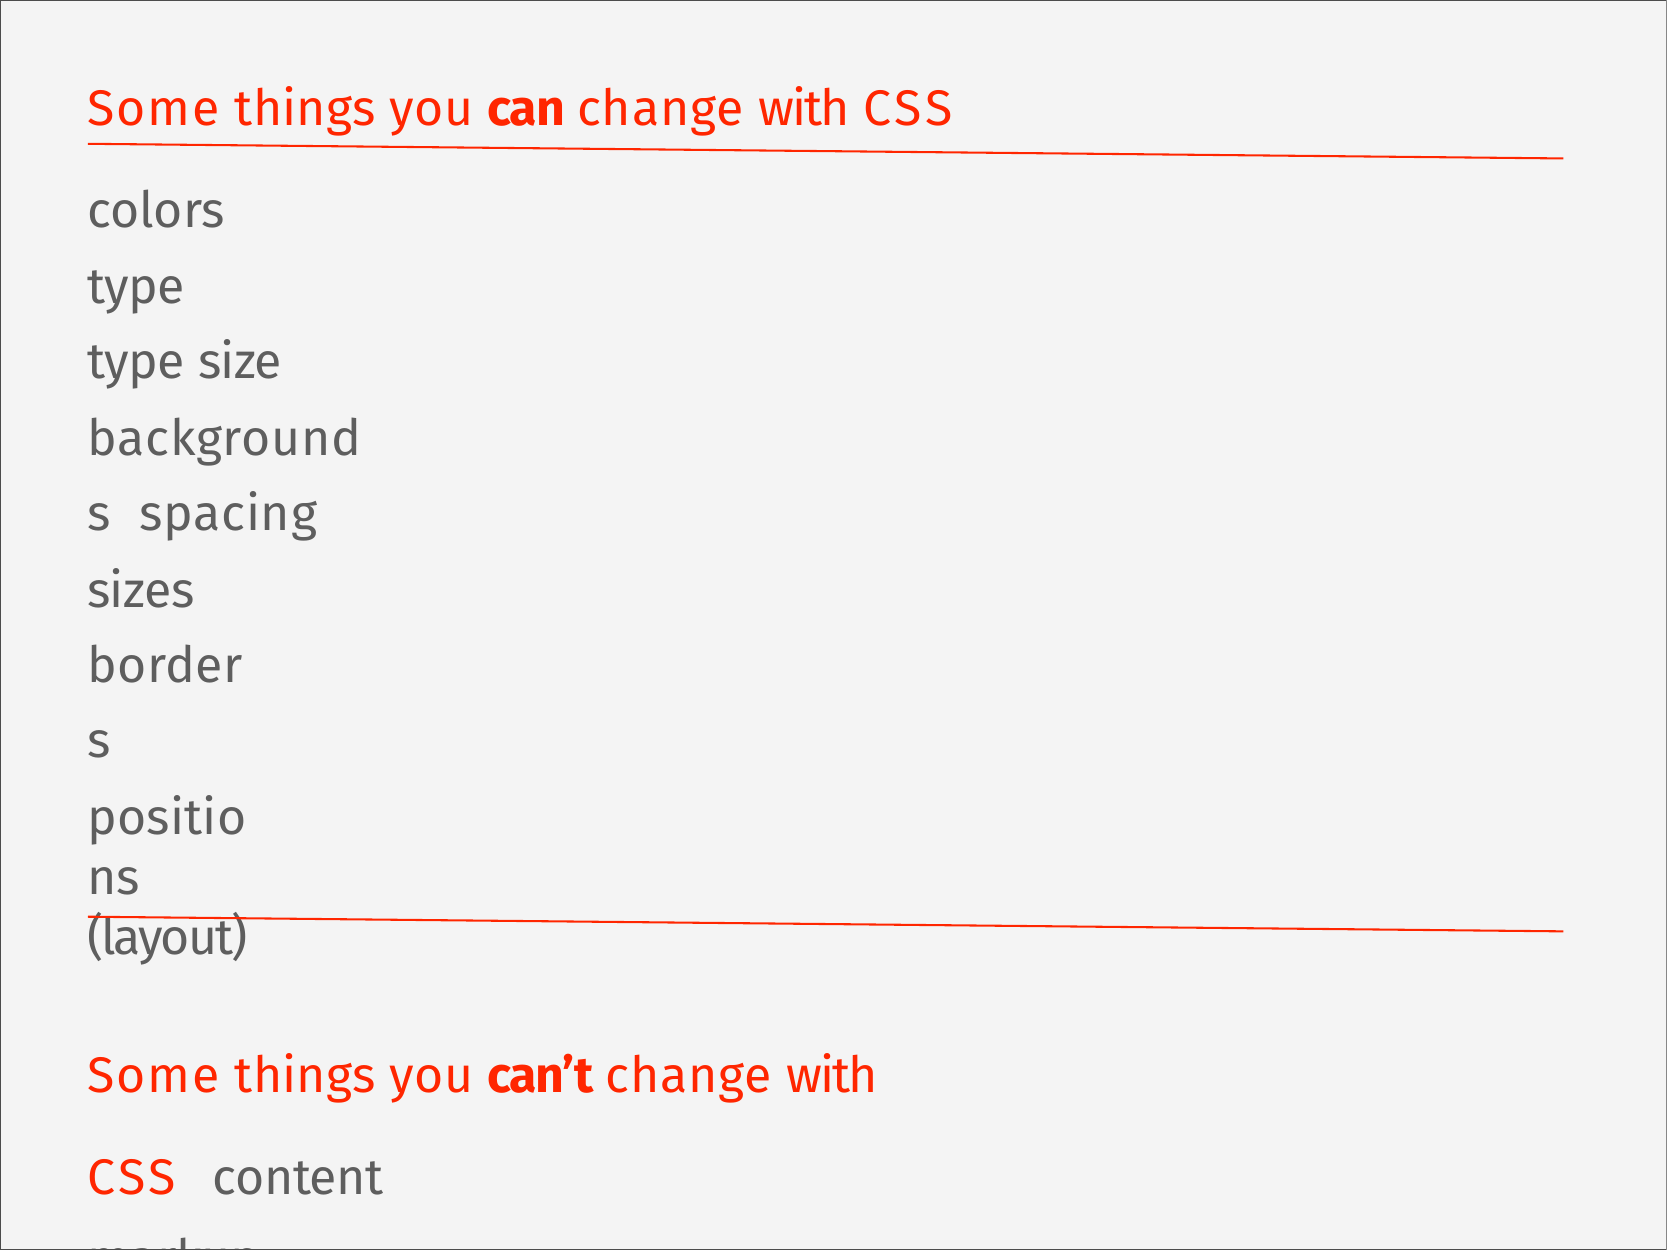

Some things you can change with CSS
colors  type  type size
backgrounds  spacing
sizes  borders
positions (layout)
Some things you can’t change with CSS  content
markup